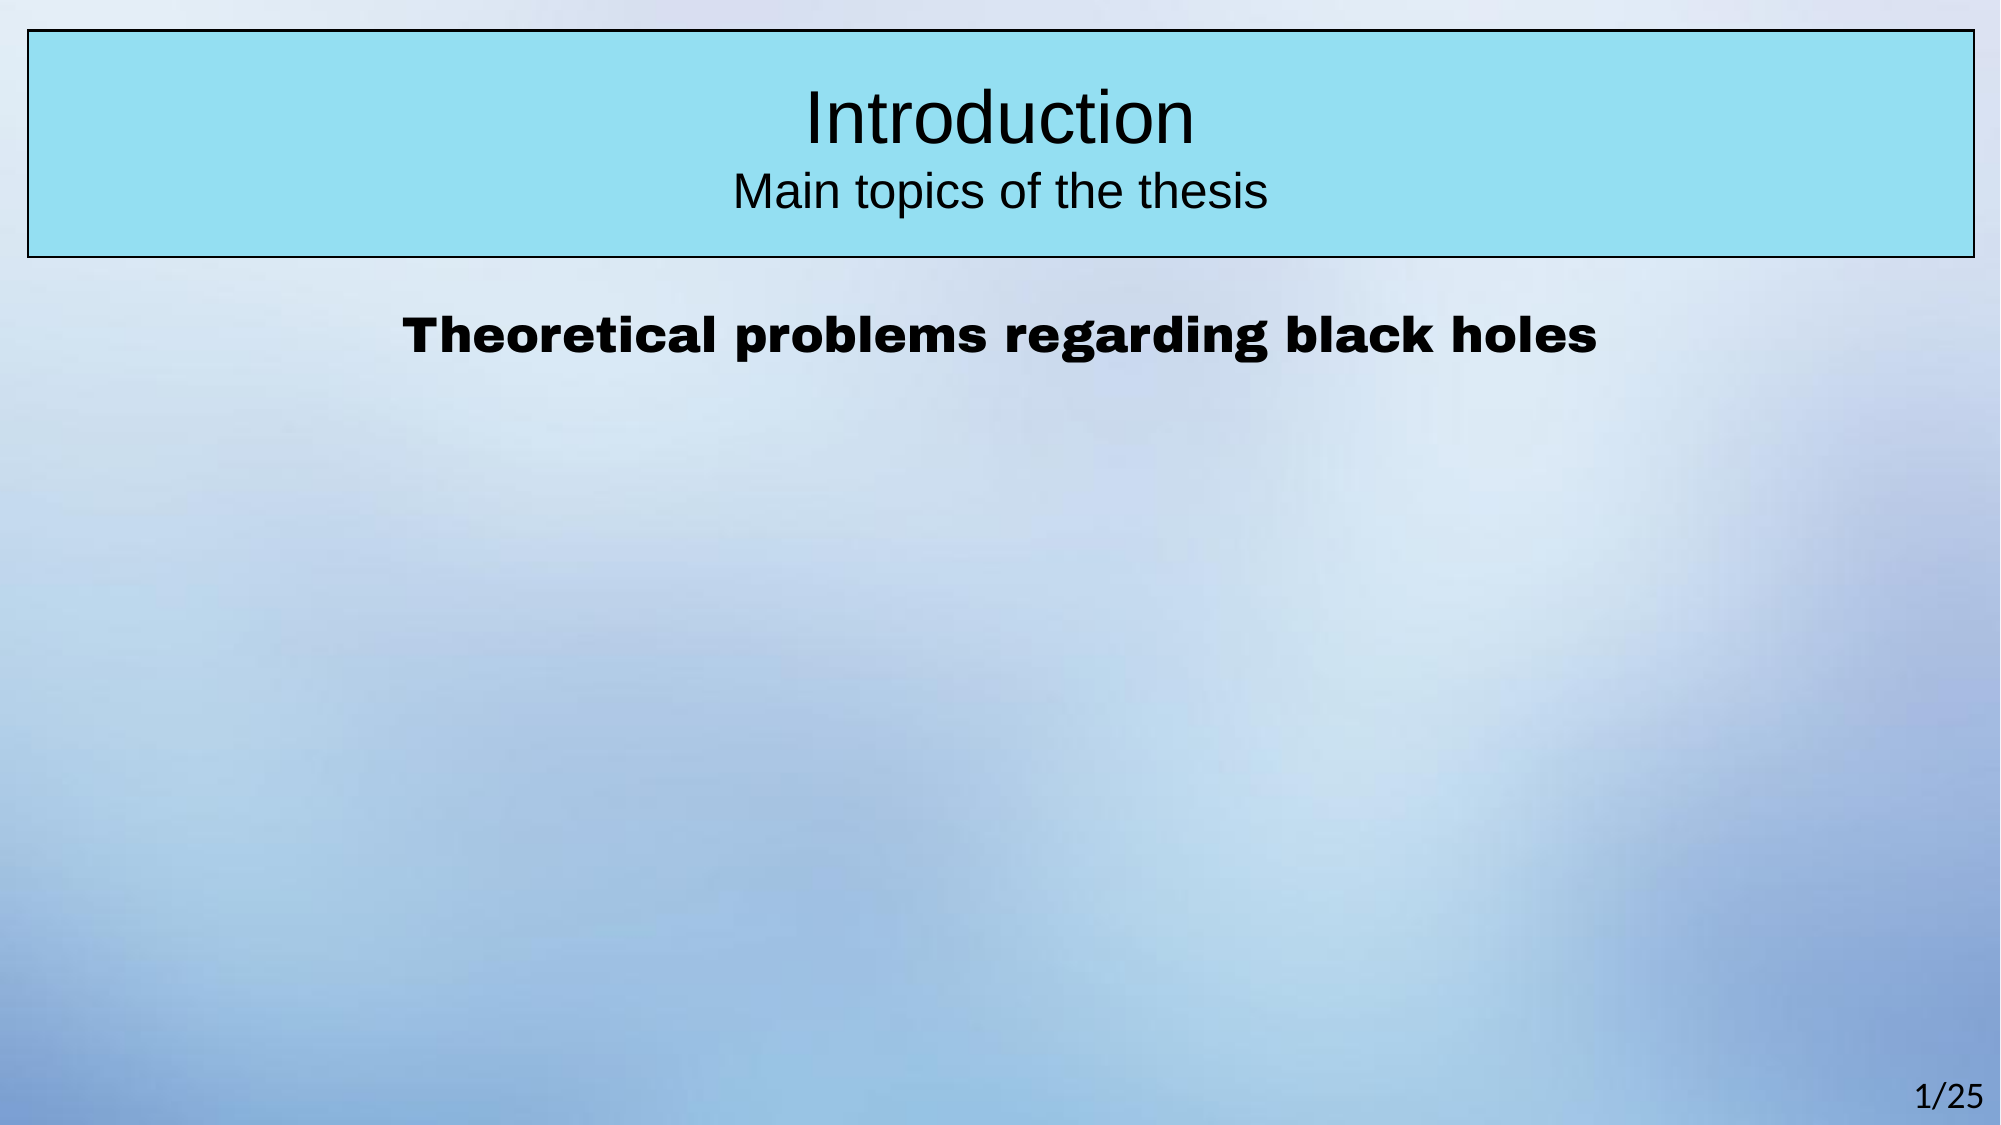

Introduction
Main topics of the thesis
Theoretical problems regarding black holes
1/25